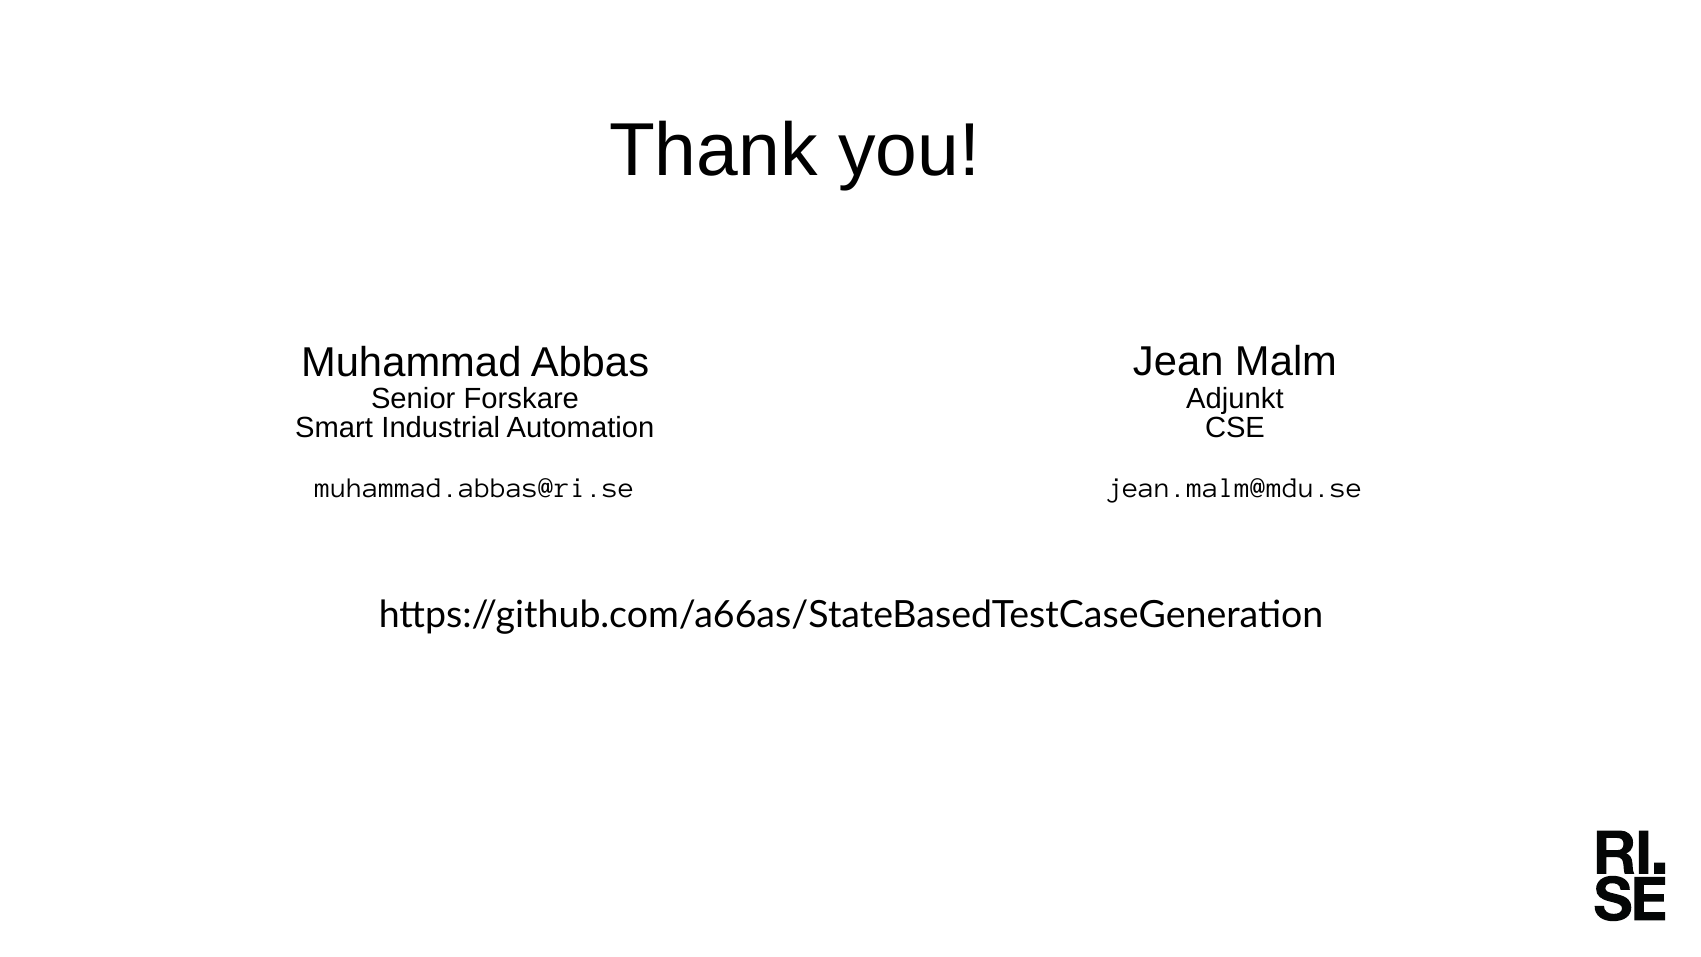

Thank you!
Muhammad Abbas
Senior Forskare
Smart Industrial Automation

muhammad.abbas@ri.se
Jean Malm
Adjunkt
CSE
jean.malm@mdu.se
https://github.com/a66as/StateBasedTestCaseGeneration